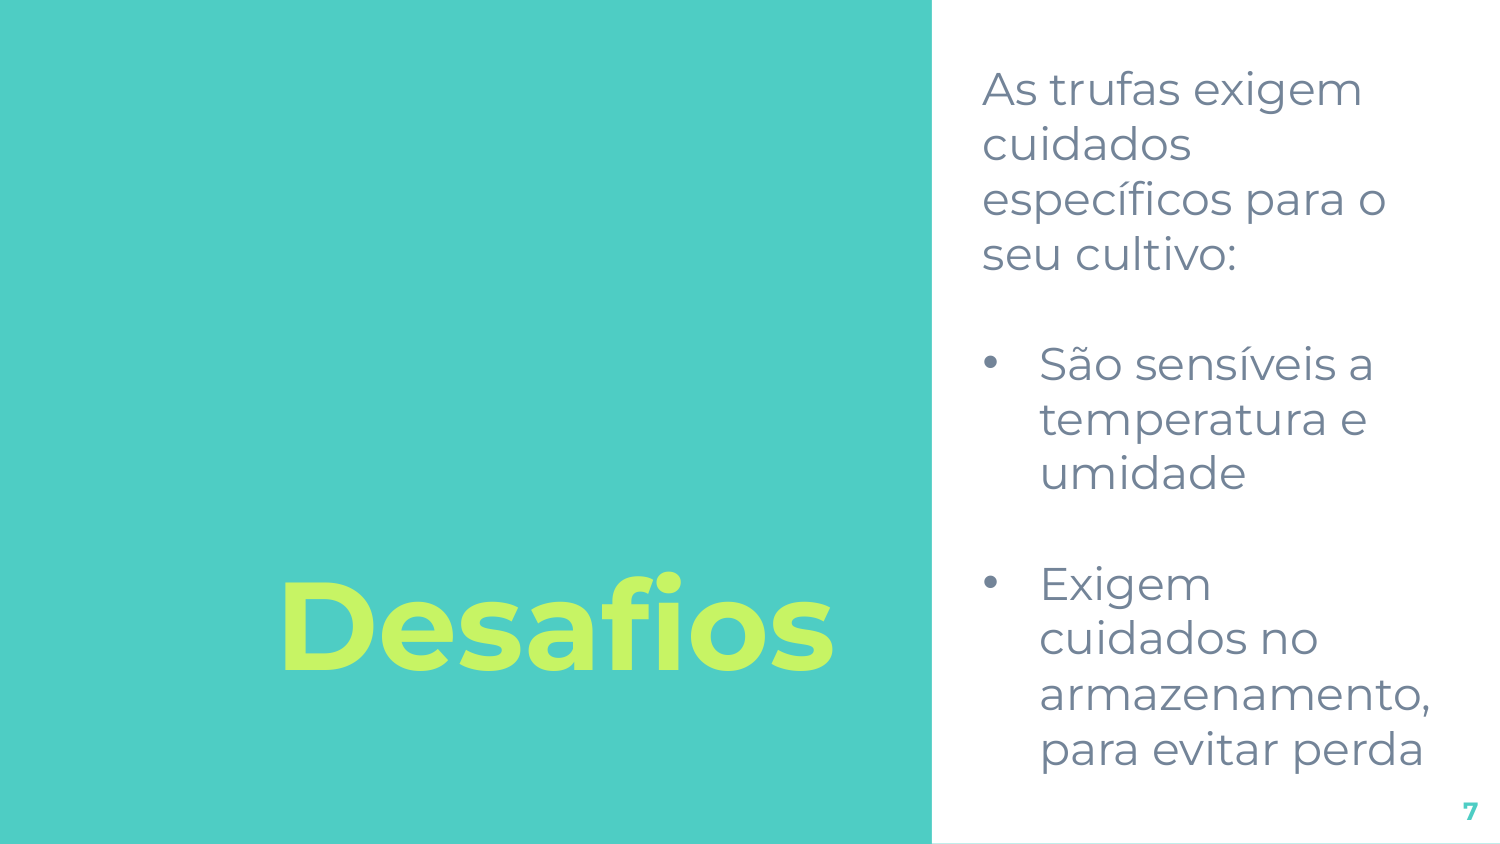

As trufas exigem cuidados específicos para o seu cultivo:

São sensíveis a temperatura e umidade

Exigem cuidados no armazenamento, para evitar perda
# Desafios
7